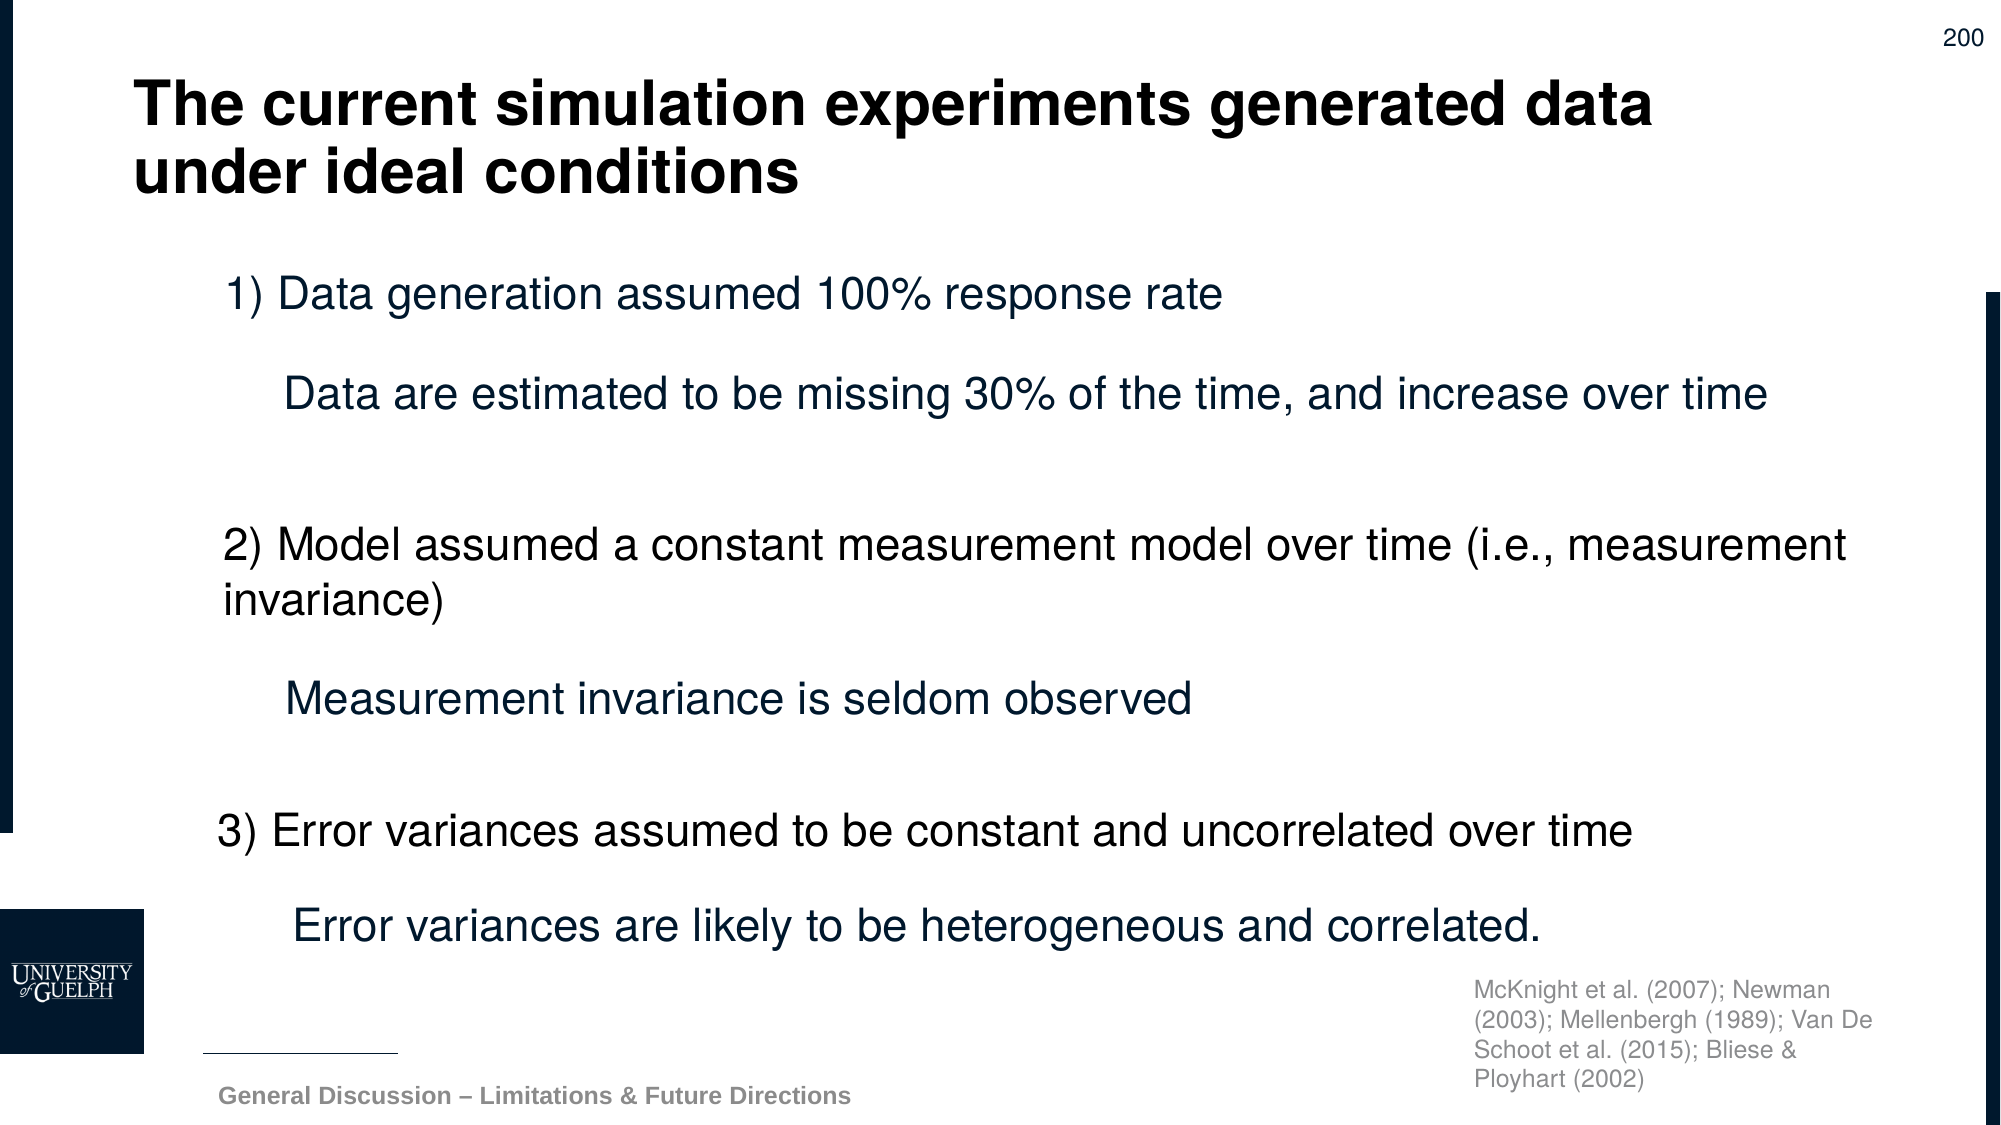

# The current simulation experiments generated data under ideal conditions
1) Data generation assumed 100% response rate
Data are estimated to be missing 30% of the time, and increase over time
2) Model assumed a constant measurement model over time (i.e., measurement invariance)
Measurement invariance is seldom observed
3) Error variances assumed to be constant and uncorrelated over time
Error variances are likely to be heterogeneous and correlated.
McKnight et al. (2007); Newman (2003); Mellenbergh (1989); Van De Schoot et al. (2015); Bliese & Ployhart (2002)
General Discussion – Limitations & Future Directions